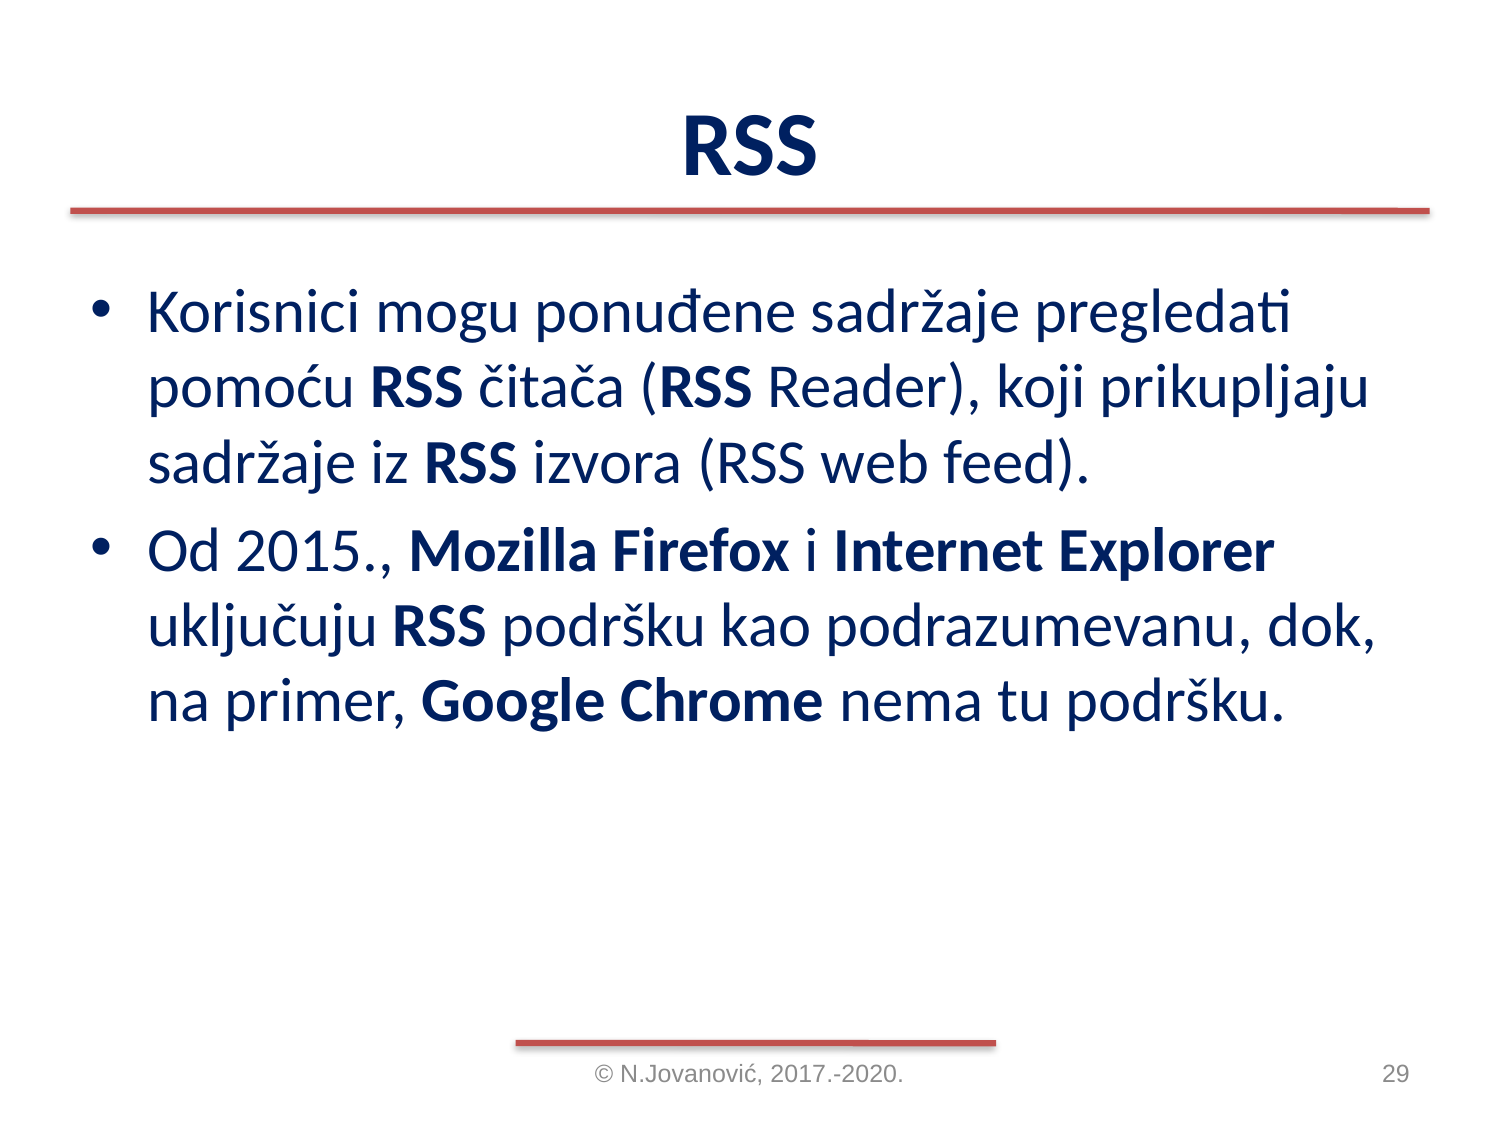

# RSS
Korisnici mogu ponuđene sadržaje pregledati pomoću RSS čitača (RSS Reader), koji prikupljaju sadržaje iz RSS izvora (RSS web feed).
Od 2015., Mozilla Firefox i Internet Explorer uključuju RSS podršku kao podrazumevanu, dok, na primer, Google Chrome nema tu podršku.
© N.Jovanović, 2017.-2020.
29